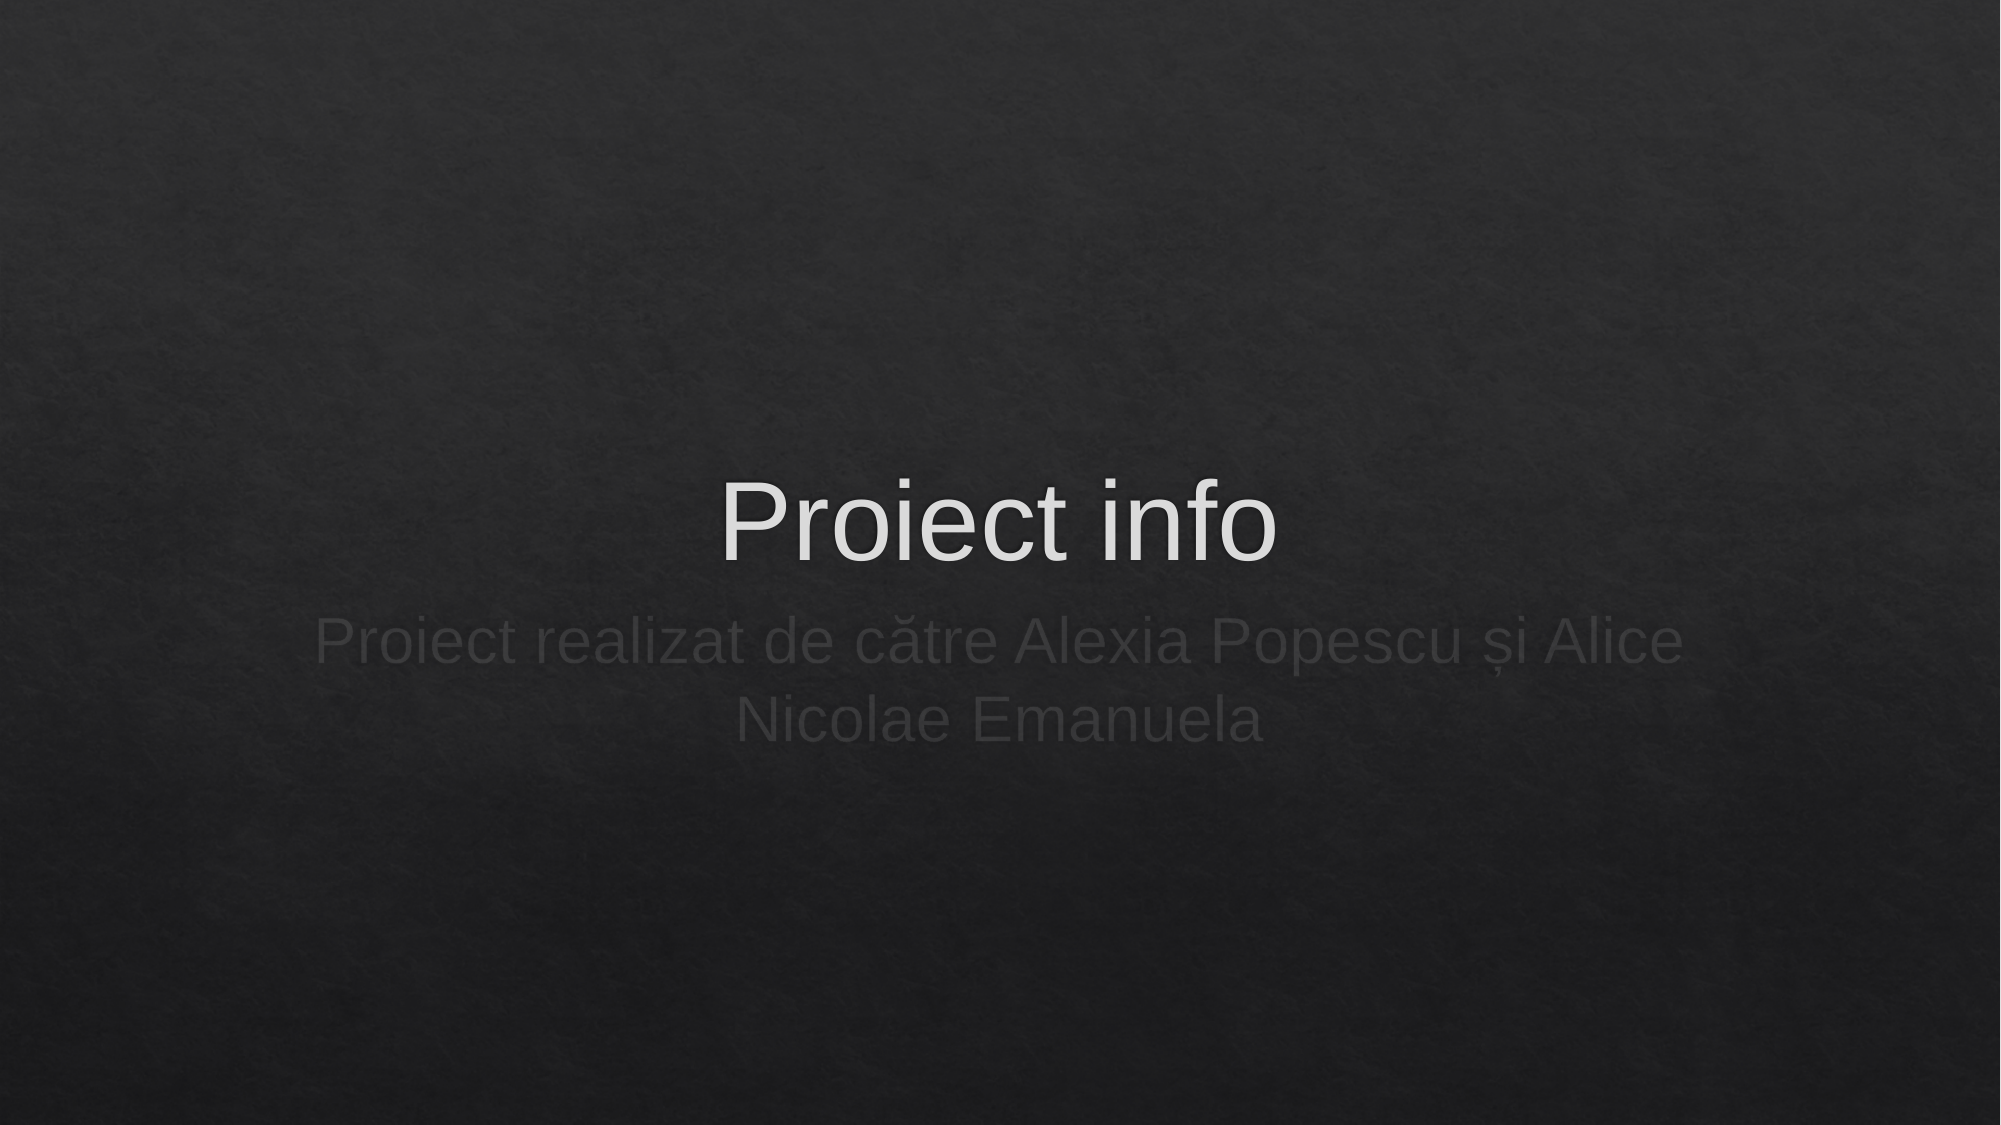

# Proiect info
Proiect realizat de către Alexia Popescu și Alice Nicolae Emanuela